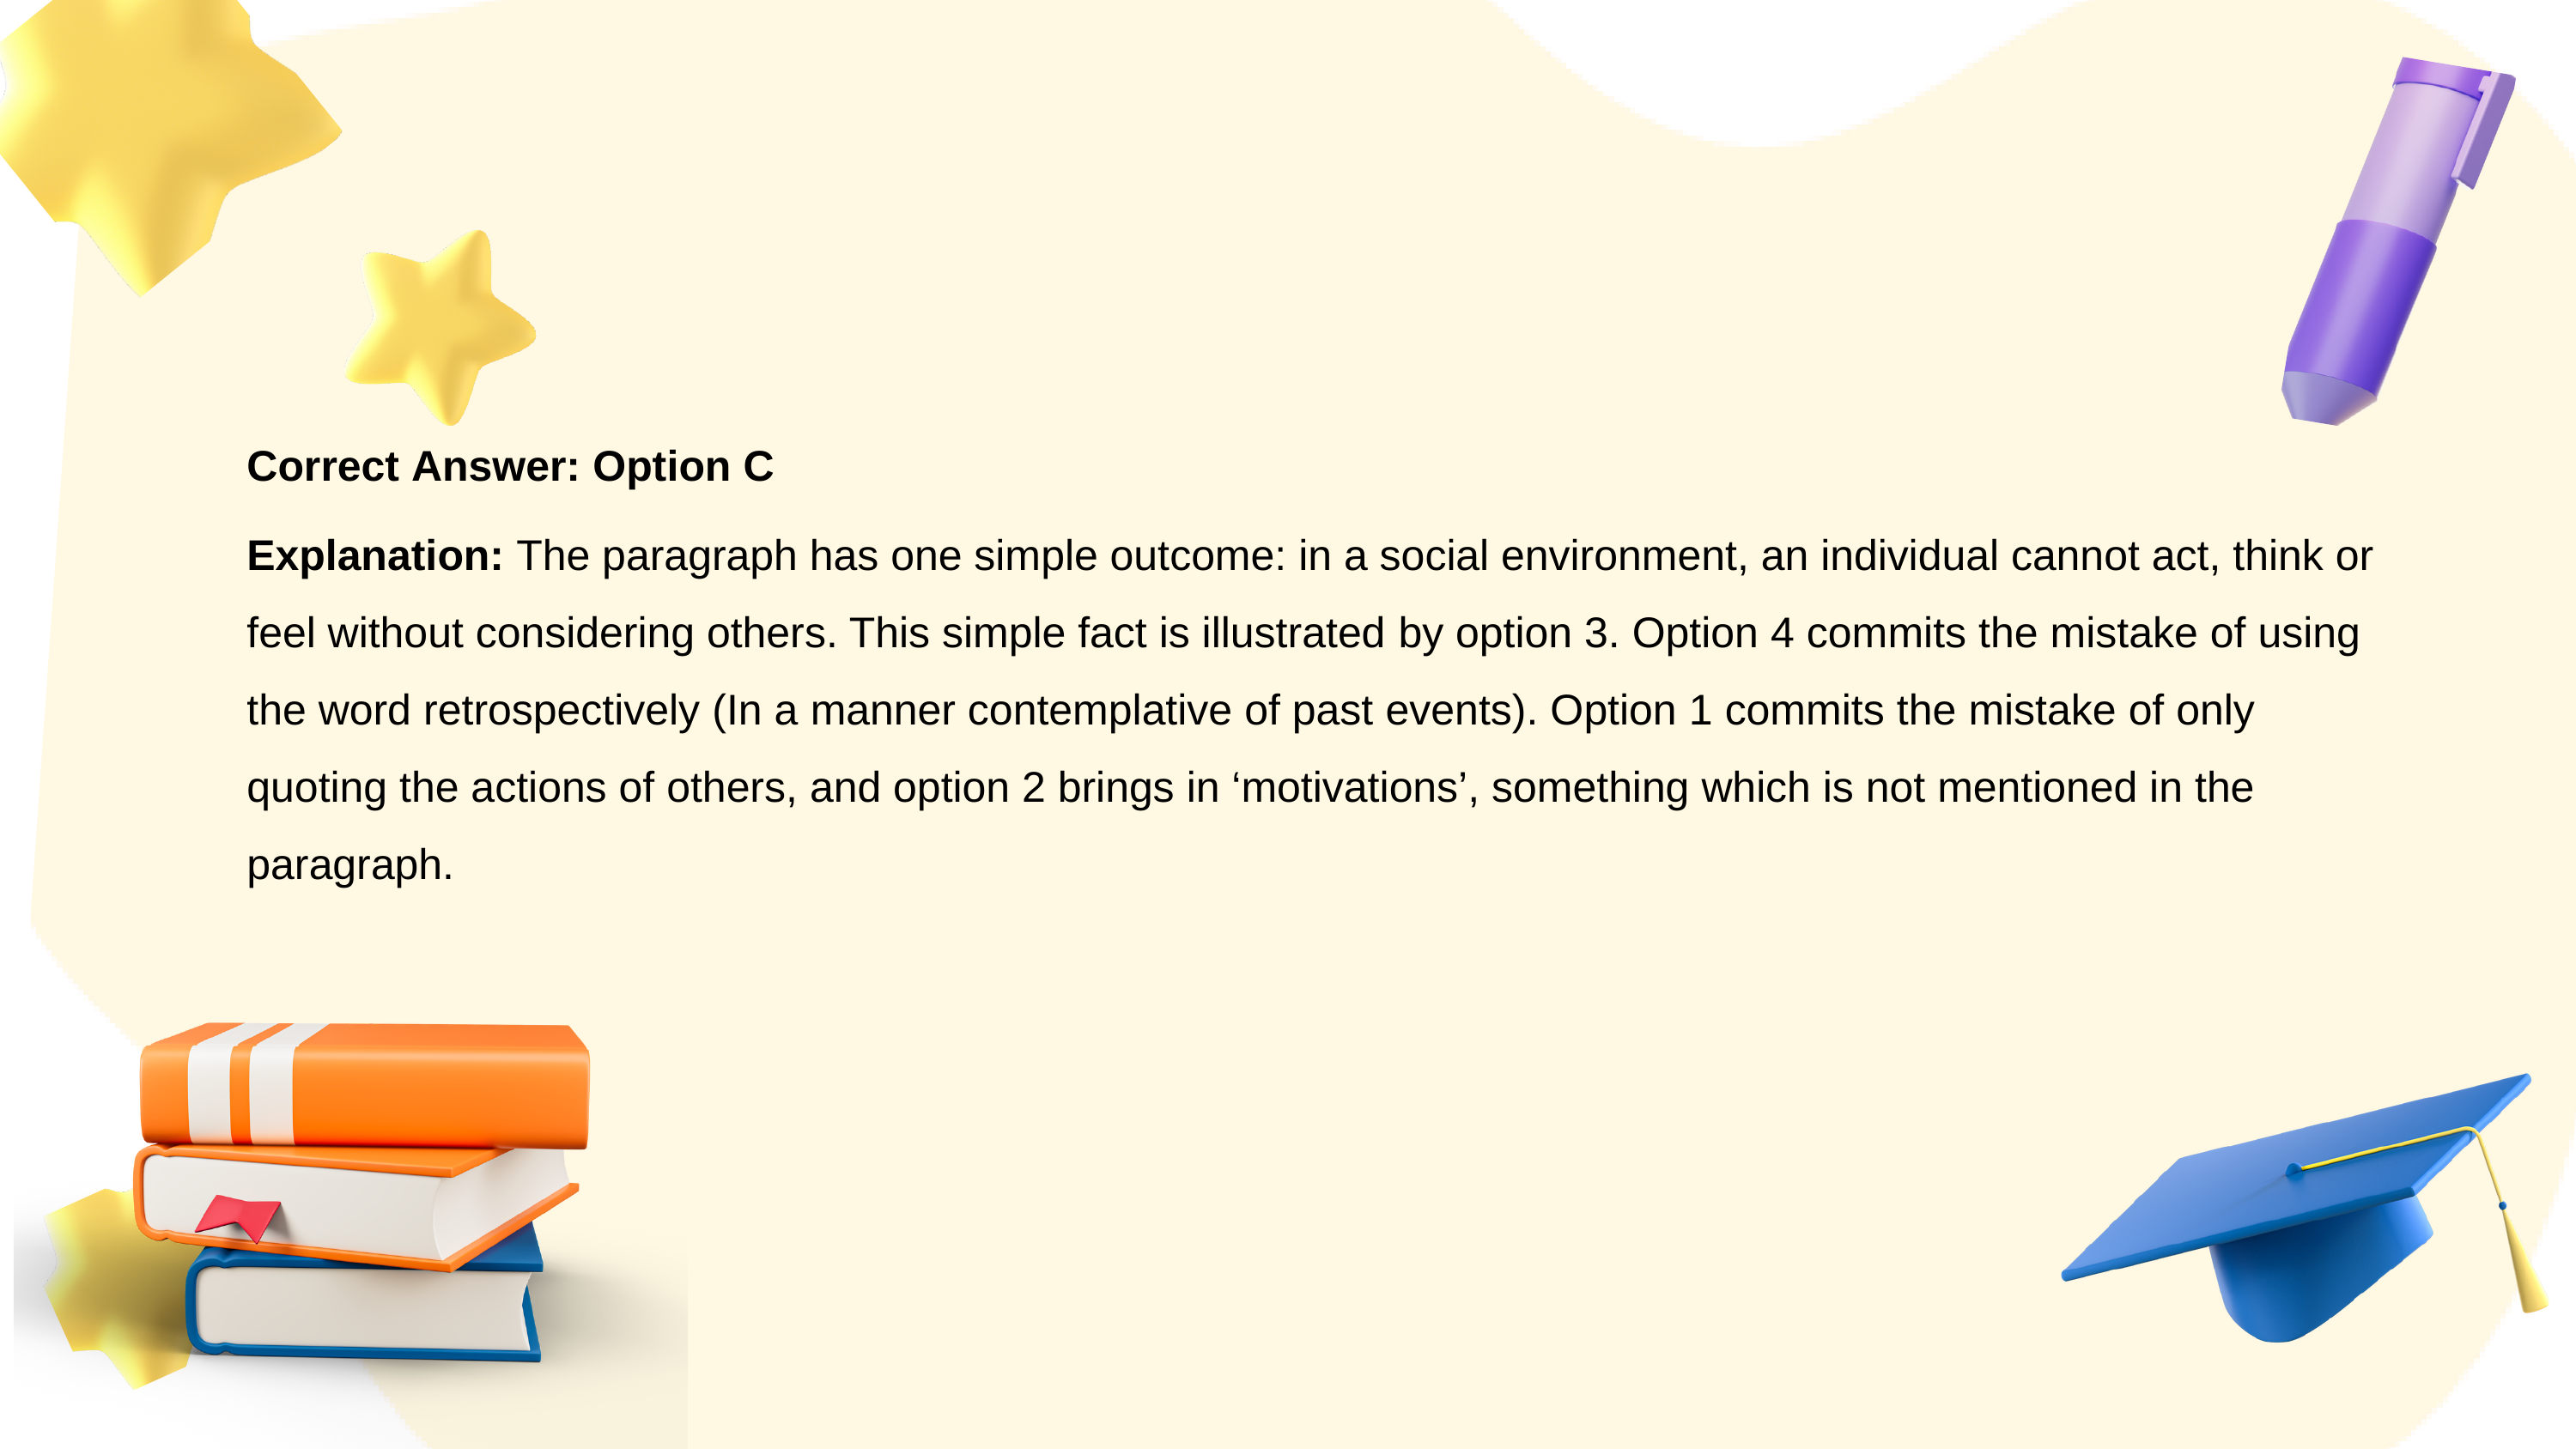

Correct Answer: Option C
Explanation: The paragraph has one simple outcome: in a social environment, an individual cannot act, think or feel without considering others. This simple fact is illustrated by option 3. Option 4 commits the mistake of using the word retrospectively (In a manner contemplative of past events). Option 1 commits the mistake of only quoting the actions of others, and option 2 brings in ‘motivations’, something which is not mentioned in the paragraph.